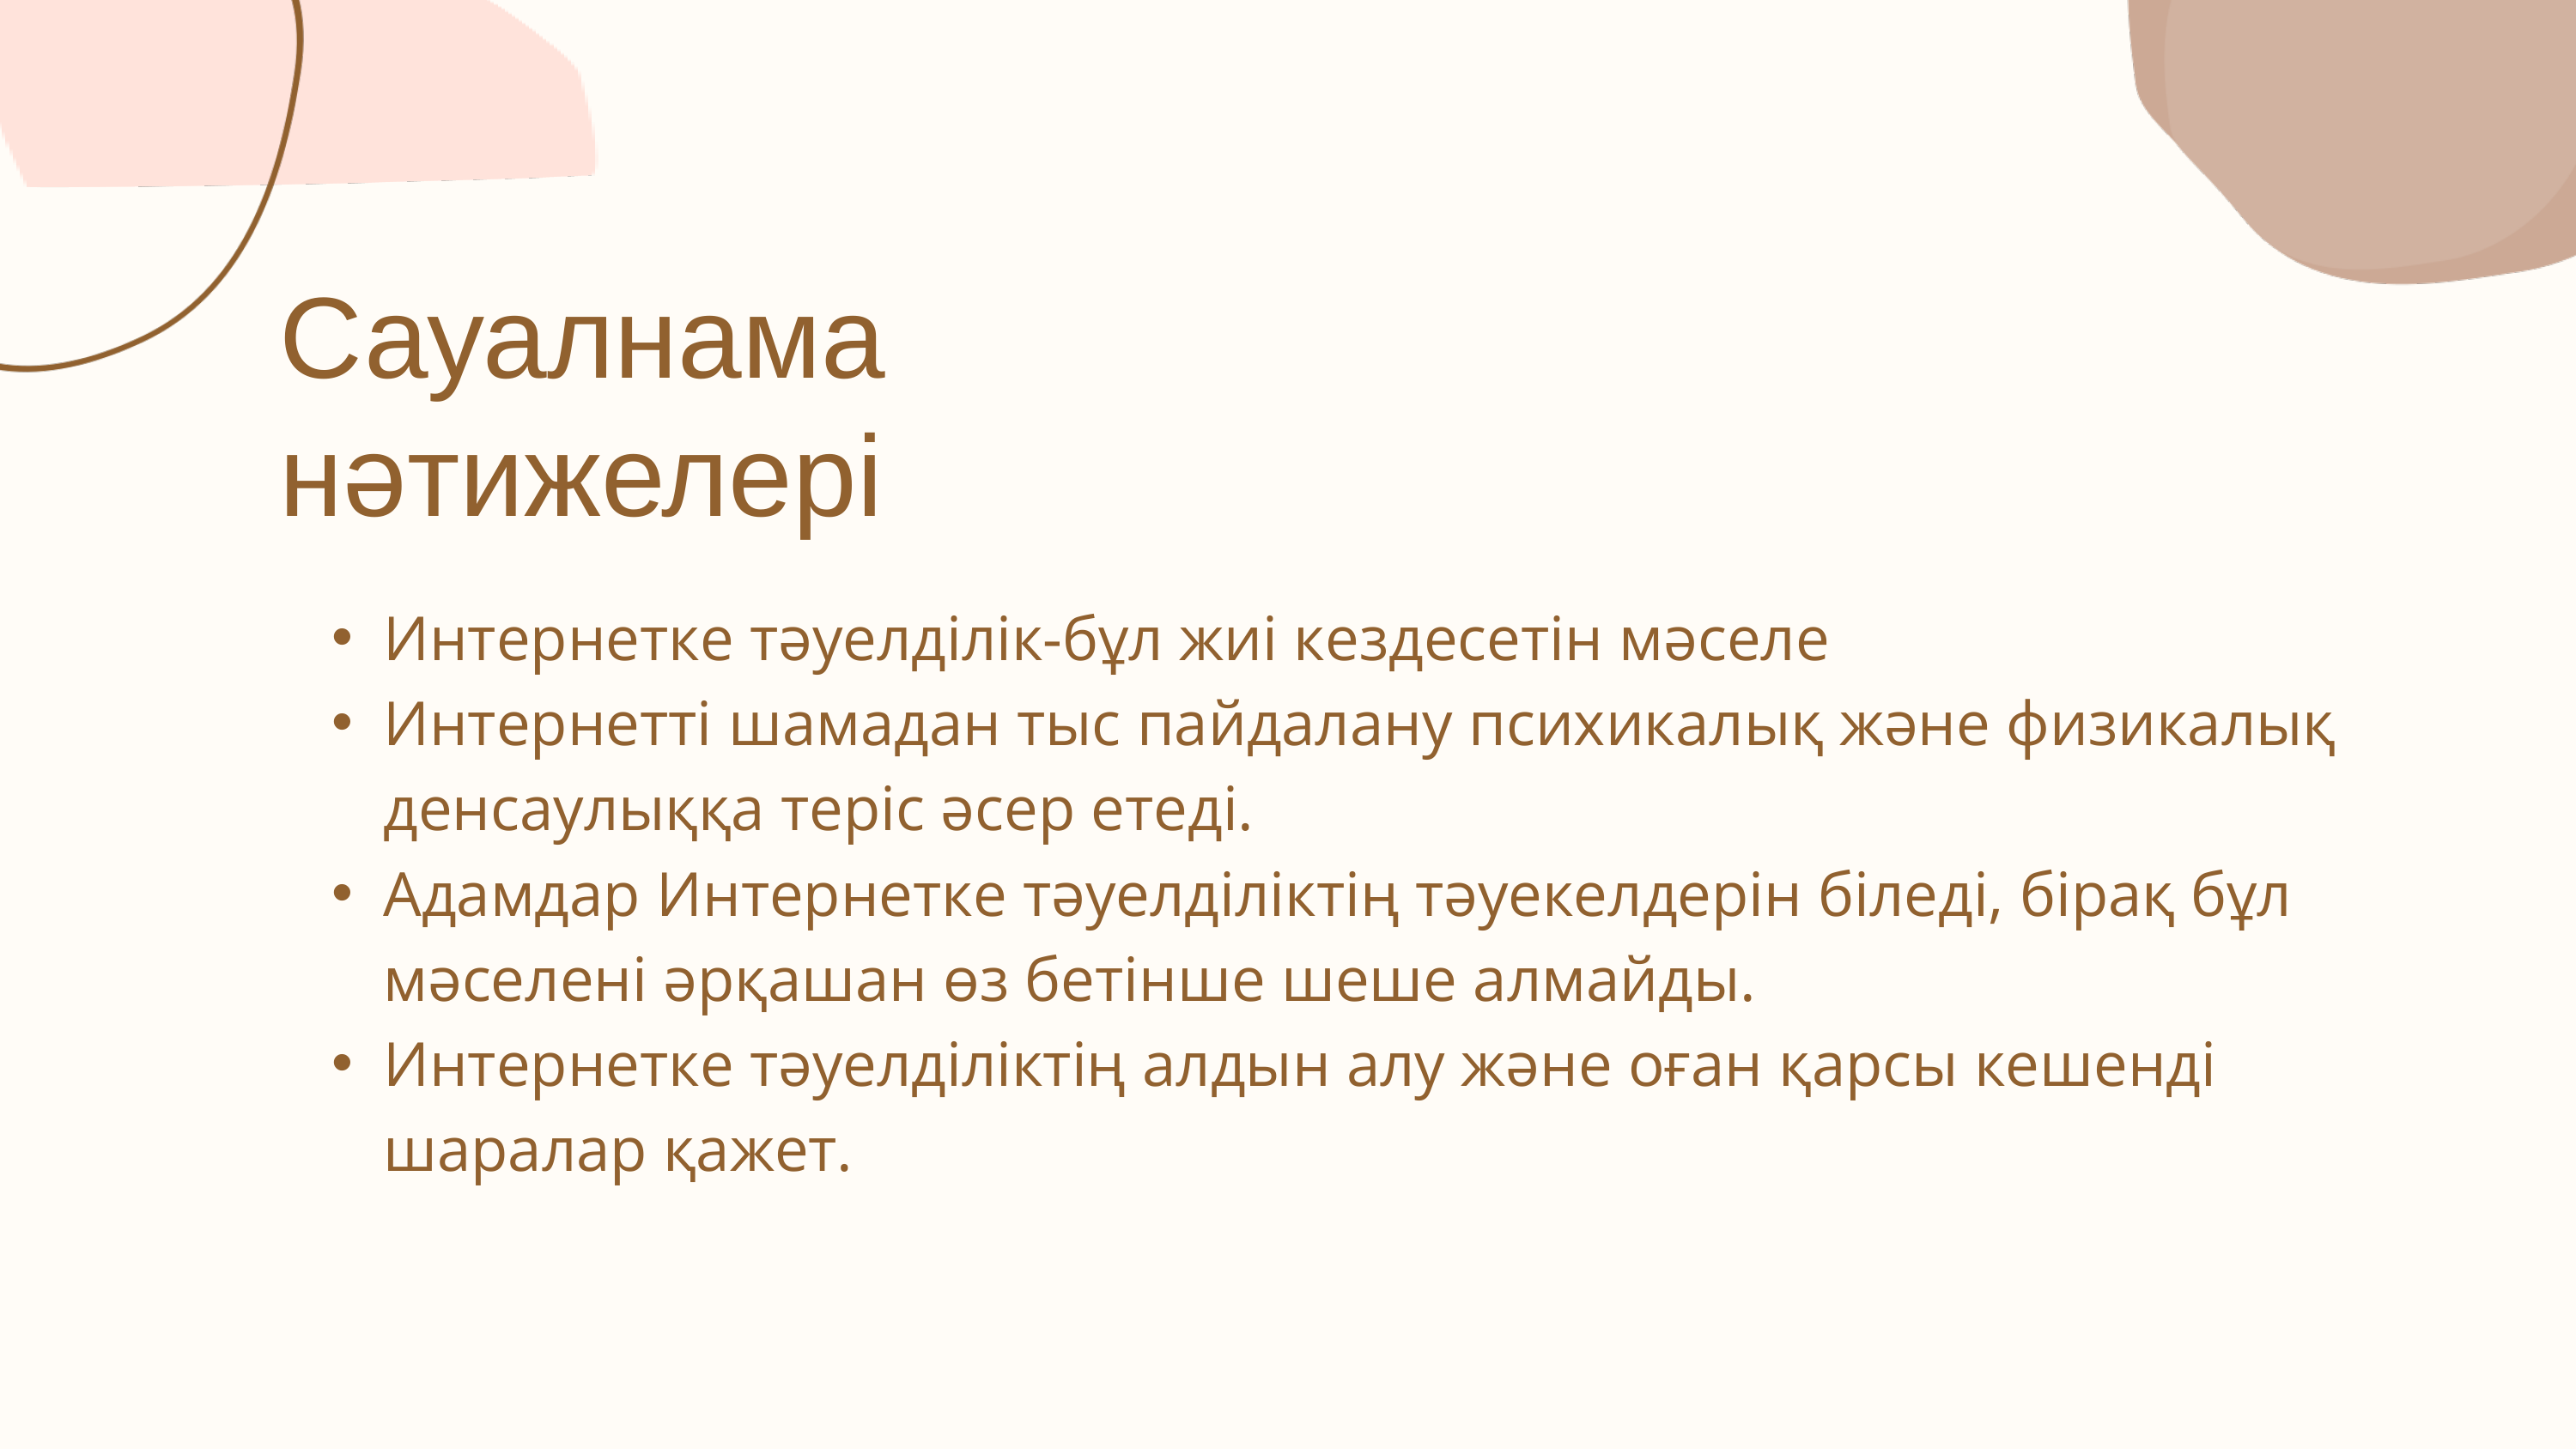

Сауалнама нәтижелері
Интернетке тәуелділік-бұл жиі кездесетін мәселе
Интернетті шамадан тыс пайдалану психикалық және физикалық денсаулыққа теріс әсер етеді.
Адамдар Интернетке тәуелділіктің тәуекелдерін біледі, бірақ бұл мәселені әрқашан өз бетінше шеше алмайды.
Интернетке тәуелділіктің алдын алу және оған қарсы кешенді шаралар қажет.